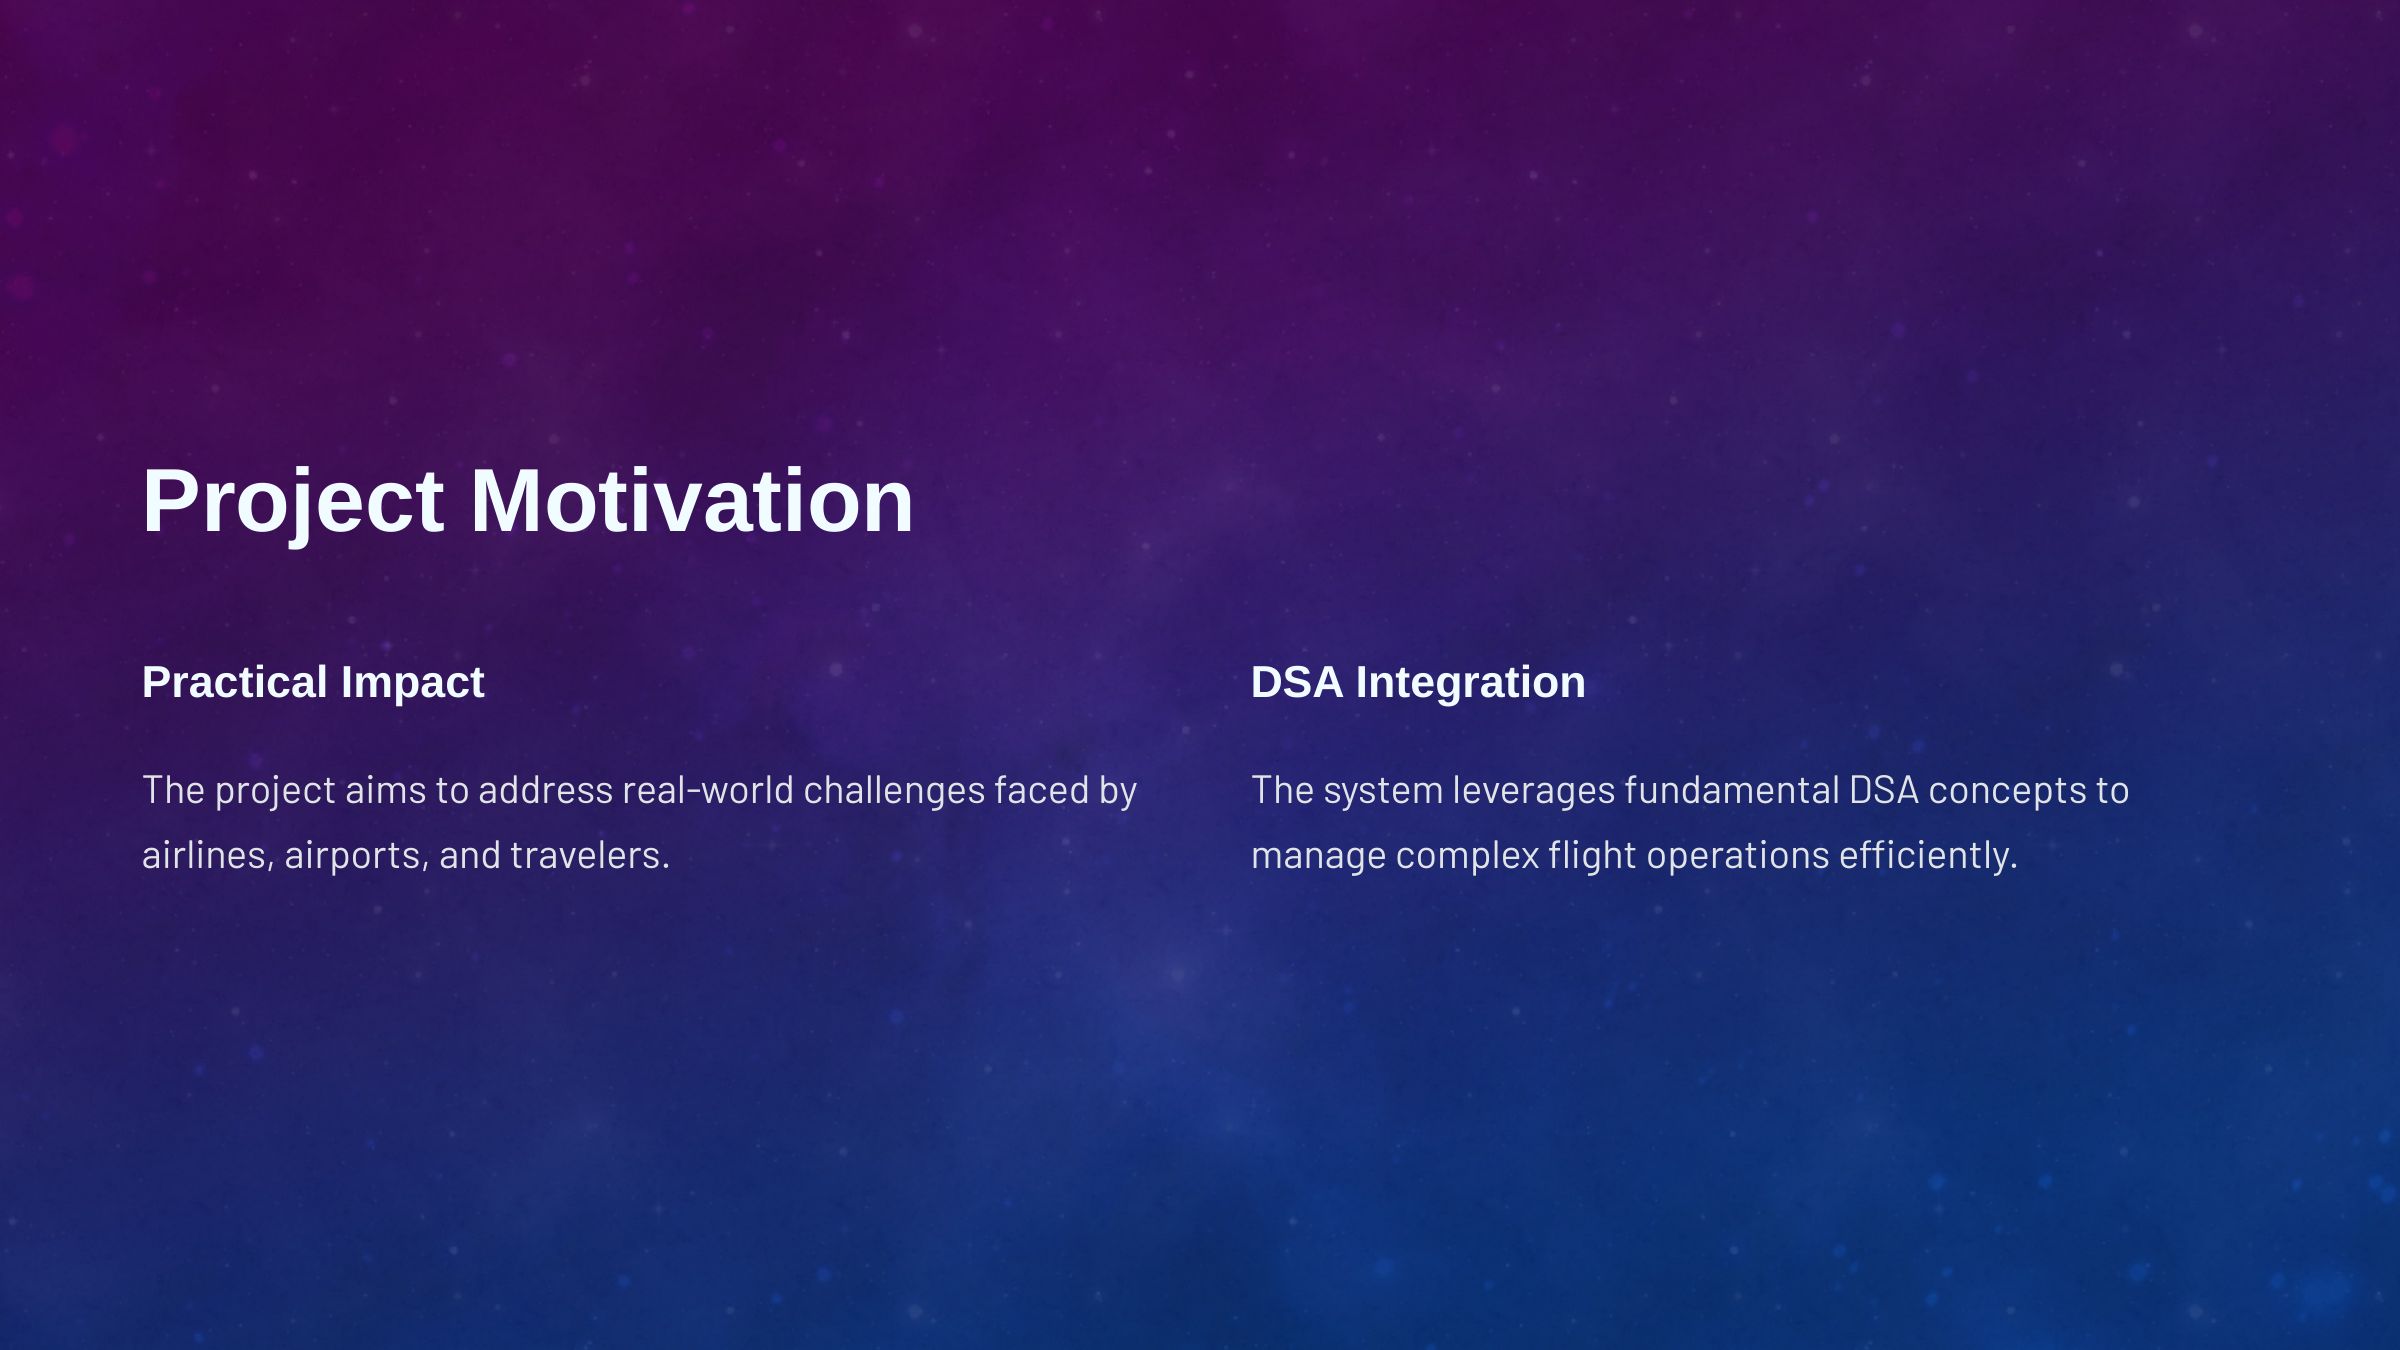

Project Motivation
Practical Impact
DSA Integration
The project aims to address real-world challenges faced by airlines, airports, and travelers.
The system leverages fundamental DSA concepts to manage complex flight operations efficiently.